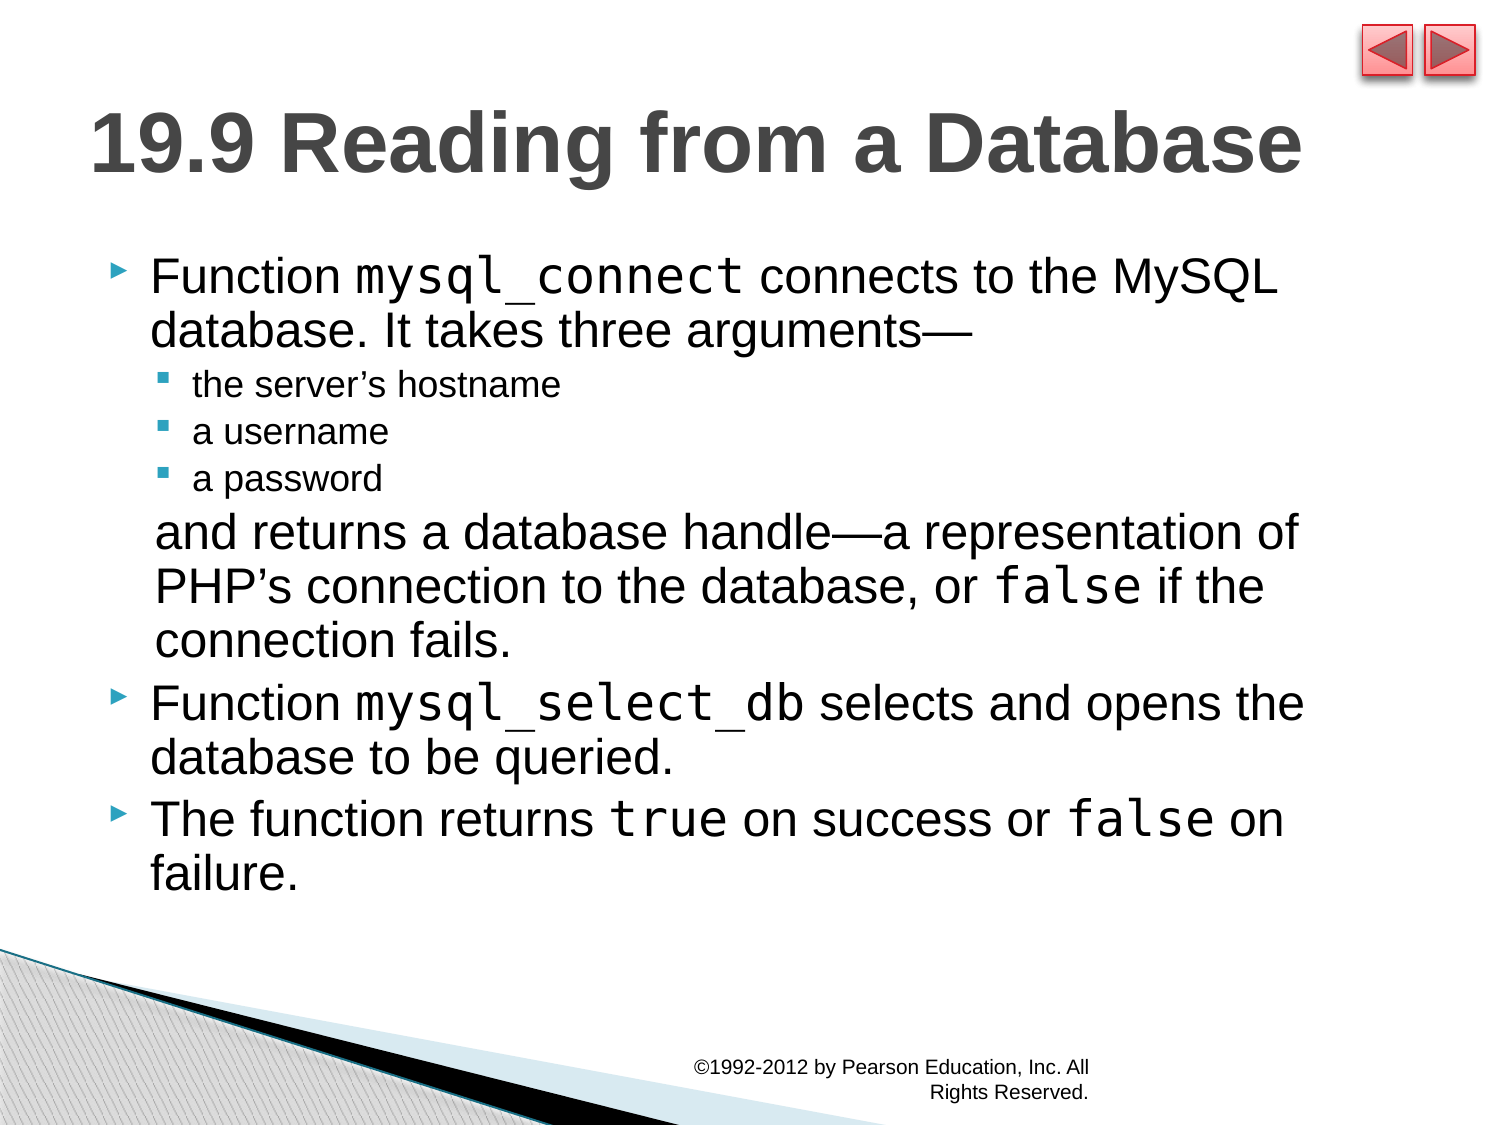

# 19.9 Reading from a Database
Function mysql_connect connects to the MySQL database. It takes three arguments—
the server’s hostname
a username
a password
and returns a database handle—a representation of PHP’s connection to the database, or false if the connection fails.
Function mysql_select_db selects and opens the database to be queried.
The function returns true on success or false on failure.

©1992-2012 by Pearson Education, Inc. All Rights Reserved.